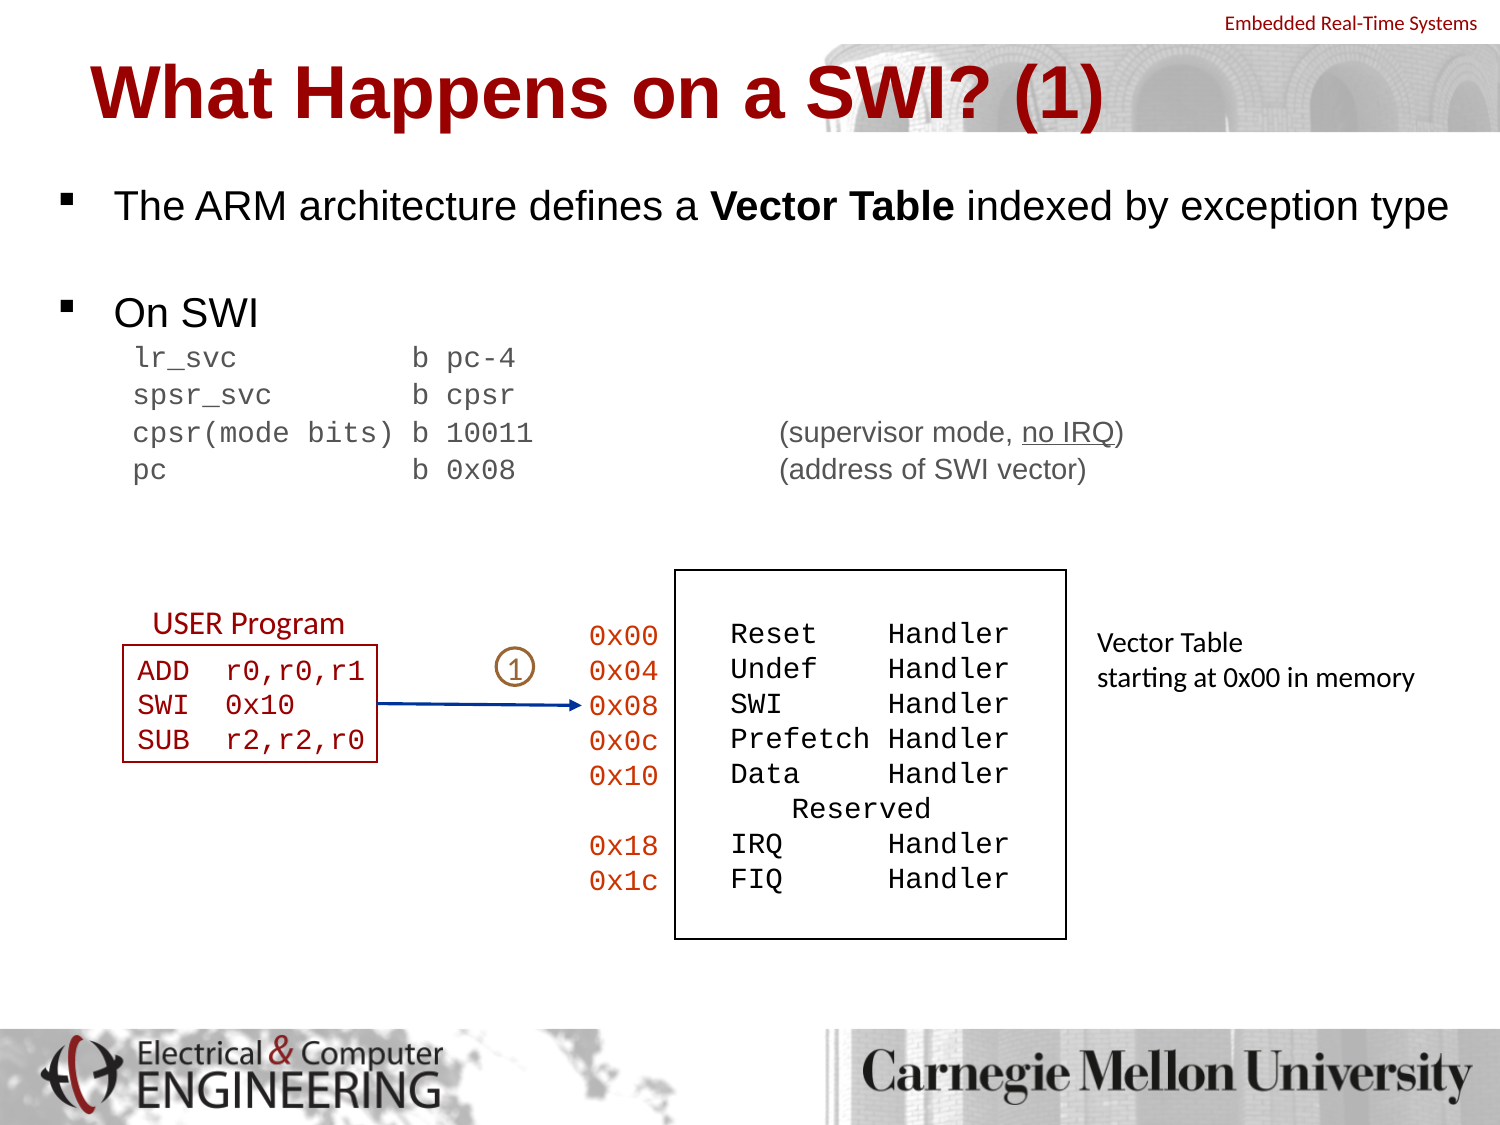

# What Happens on a SWI? (1)
The ARM architecture defines a Vector Table indexed by exception type

On SWI
lr_svc          b pc-4
spsr_svc        b cpsr
cpsr(mode bits) b 10011 		(supervisor mode, no IRQ)
pc              b 0x08 		(address of SWI vector)
Reset    Handler
Undef    Handler
SWI      Handler
Prefetch Handler
Data     Handler
Reserved
IRQ      Handler
FIQ      Handler
Vector Table
starting at 0x00 in memory
0x00
0x04
0x08
0x0c
0x10
0x14
0x18
0x1c
1

USER Program
ADD  r0,r0,r1
SWI  0x10
SUB  r2,r2,r0